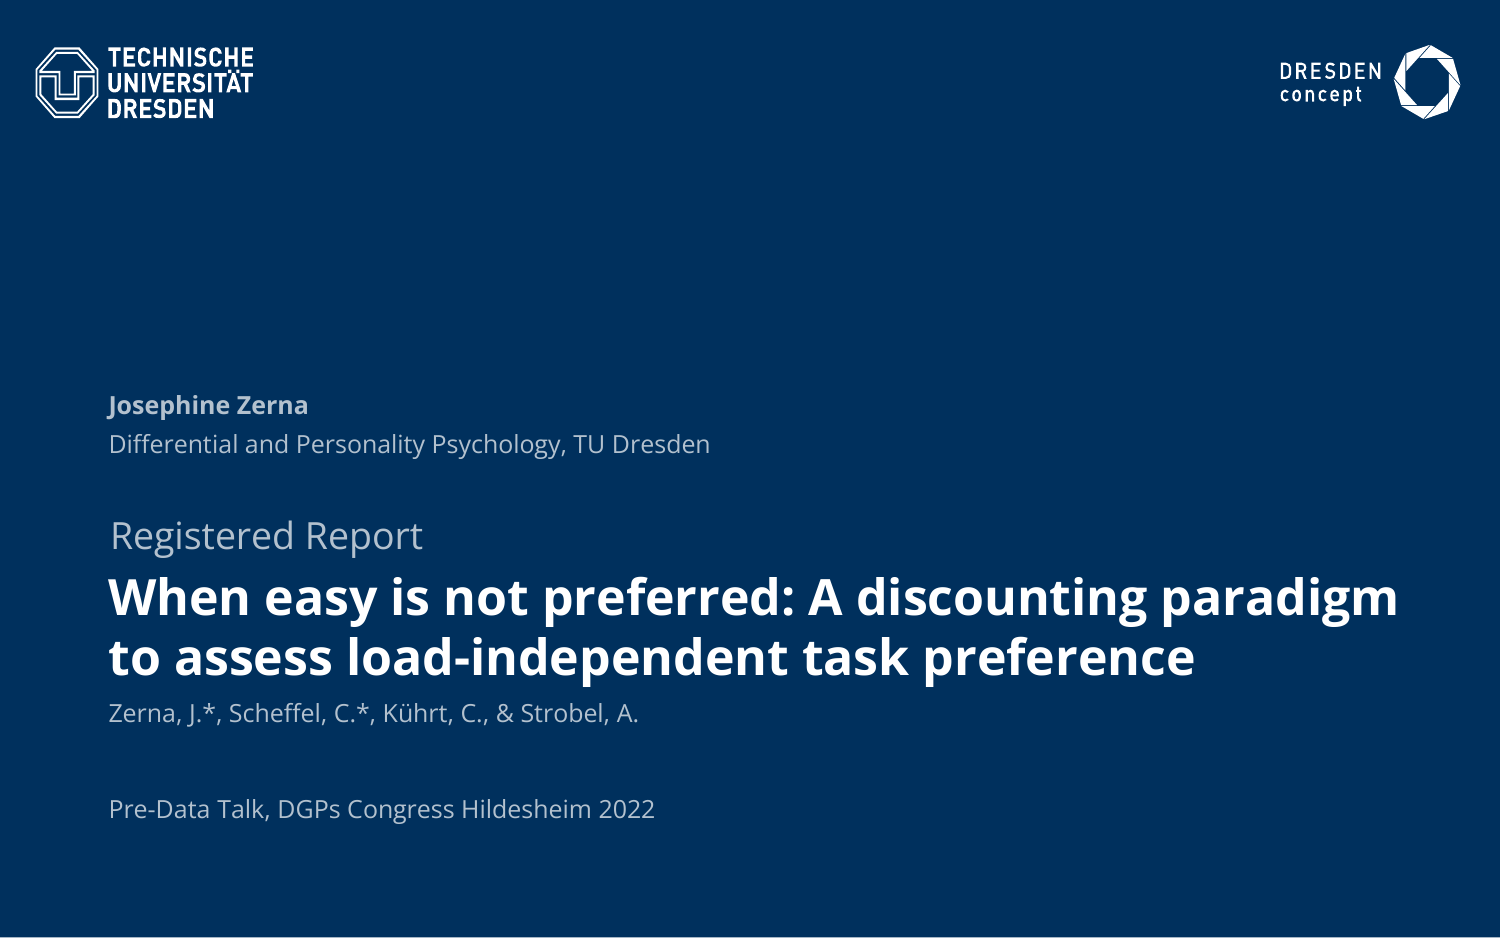

Josephine Zerna
Differential and Personality Psychology, TU Dresden
Registered Report
# When easy is not preferred: A discounting paradigm to assess load-independent task preference
Zerna, J.*, Scheffel, C.*, Kührt, C., & Strobel, A.
Pre-Data Talk, DGPs Congress Hildesheim 2022